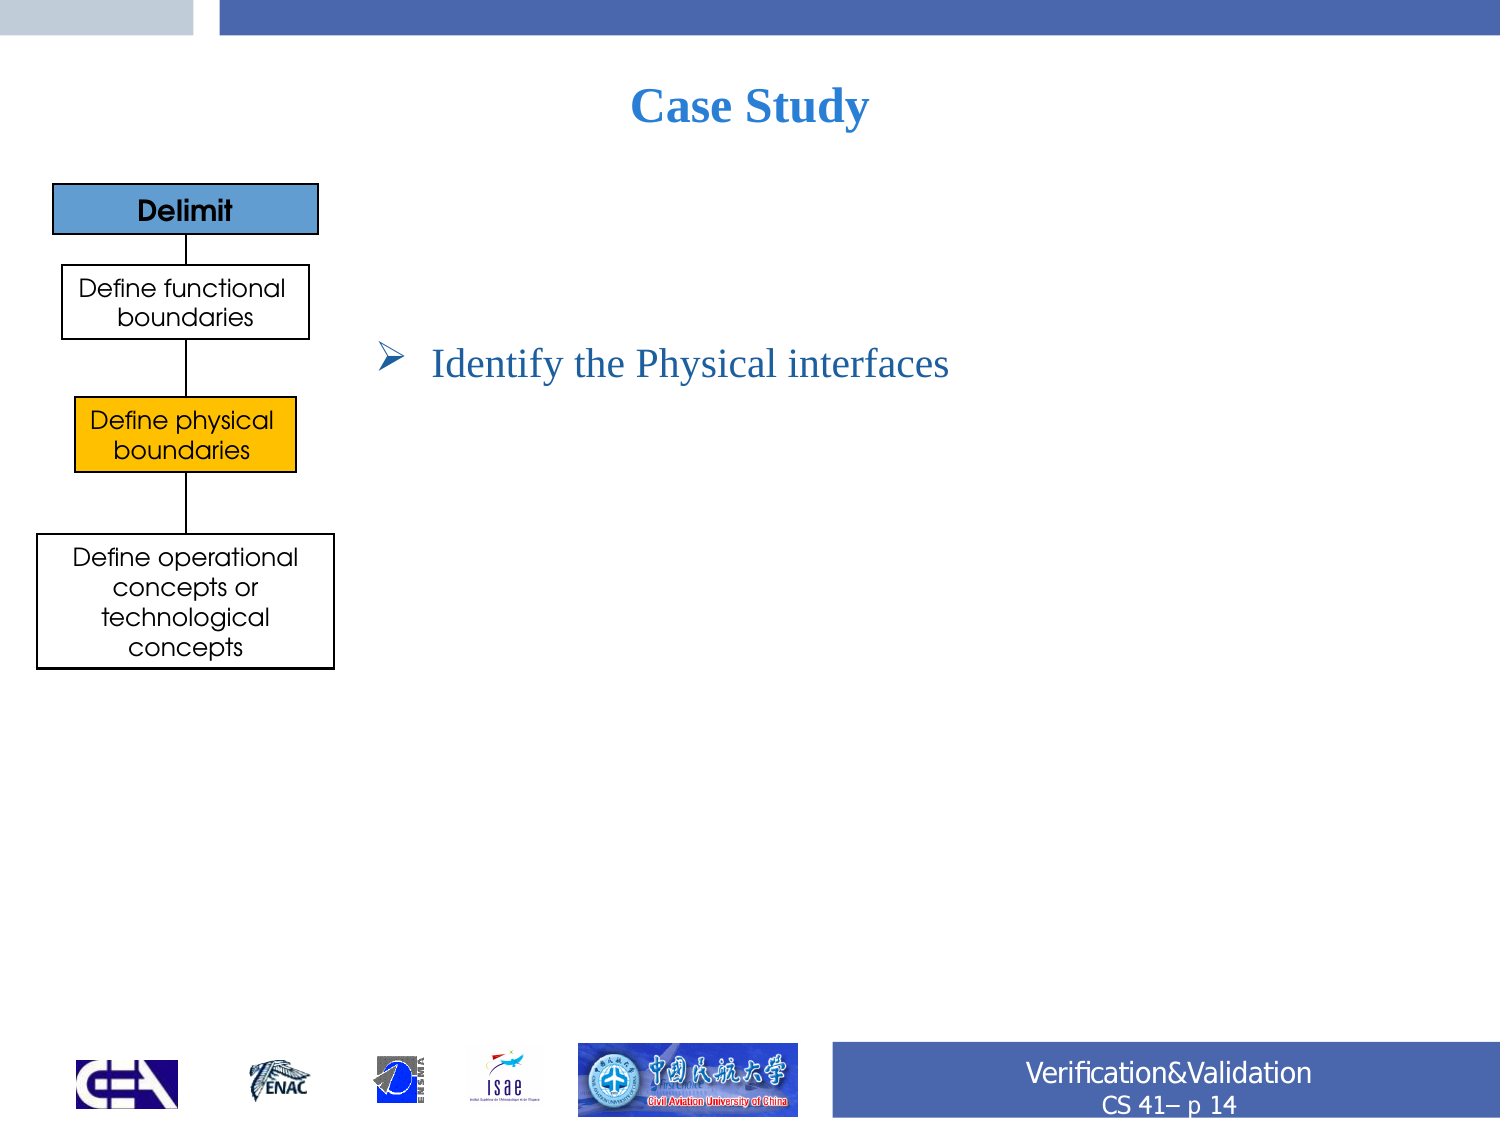

# Case Study
Delimit
Define functional
boundaries

Identify the Physical interfaces

Define physical
boundaries
Define operational concepts or technological concepts